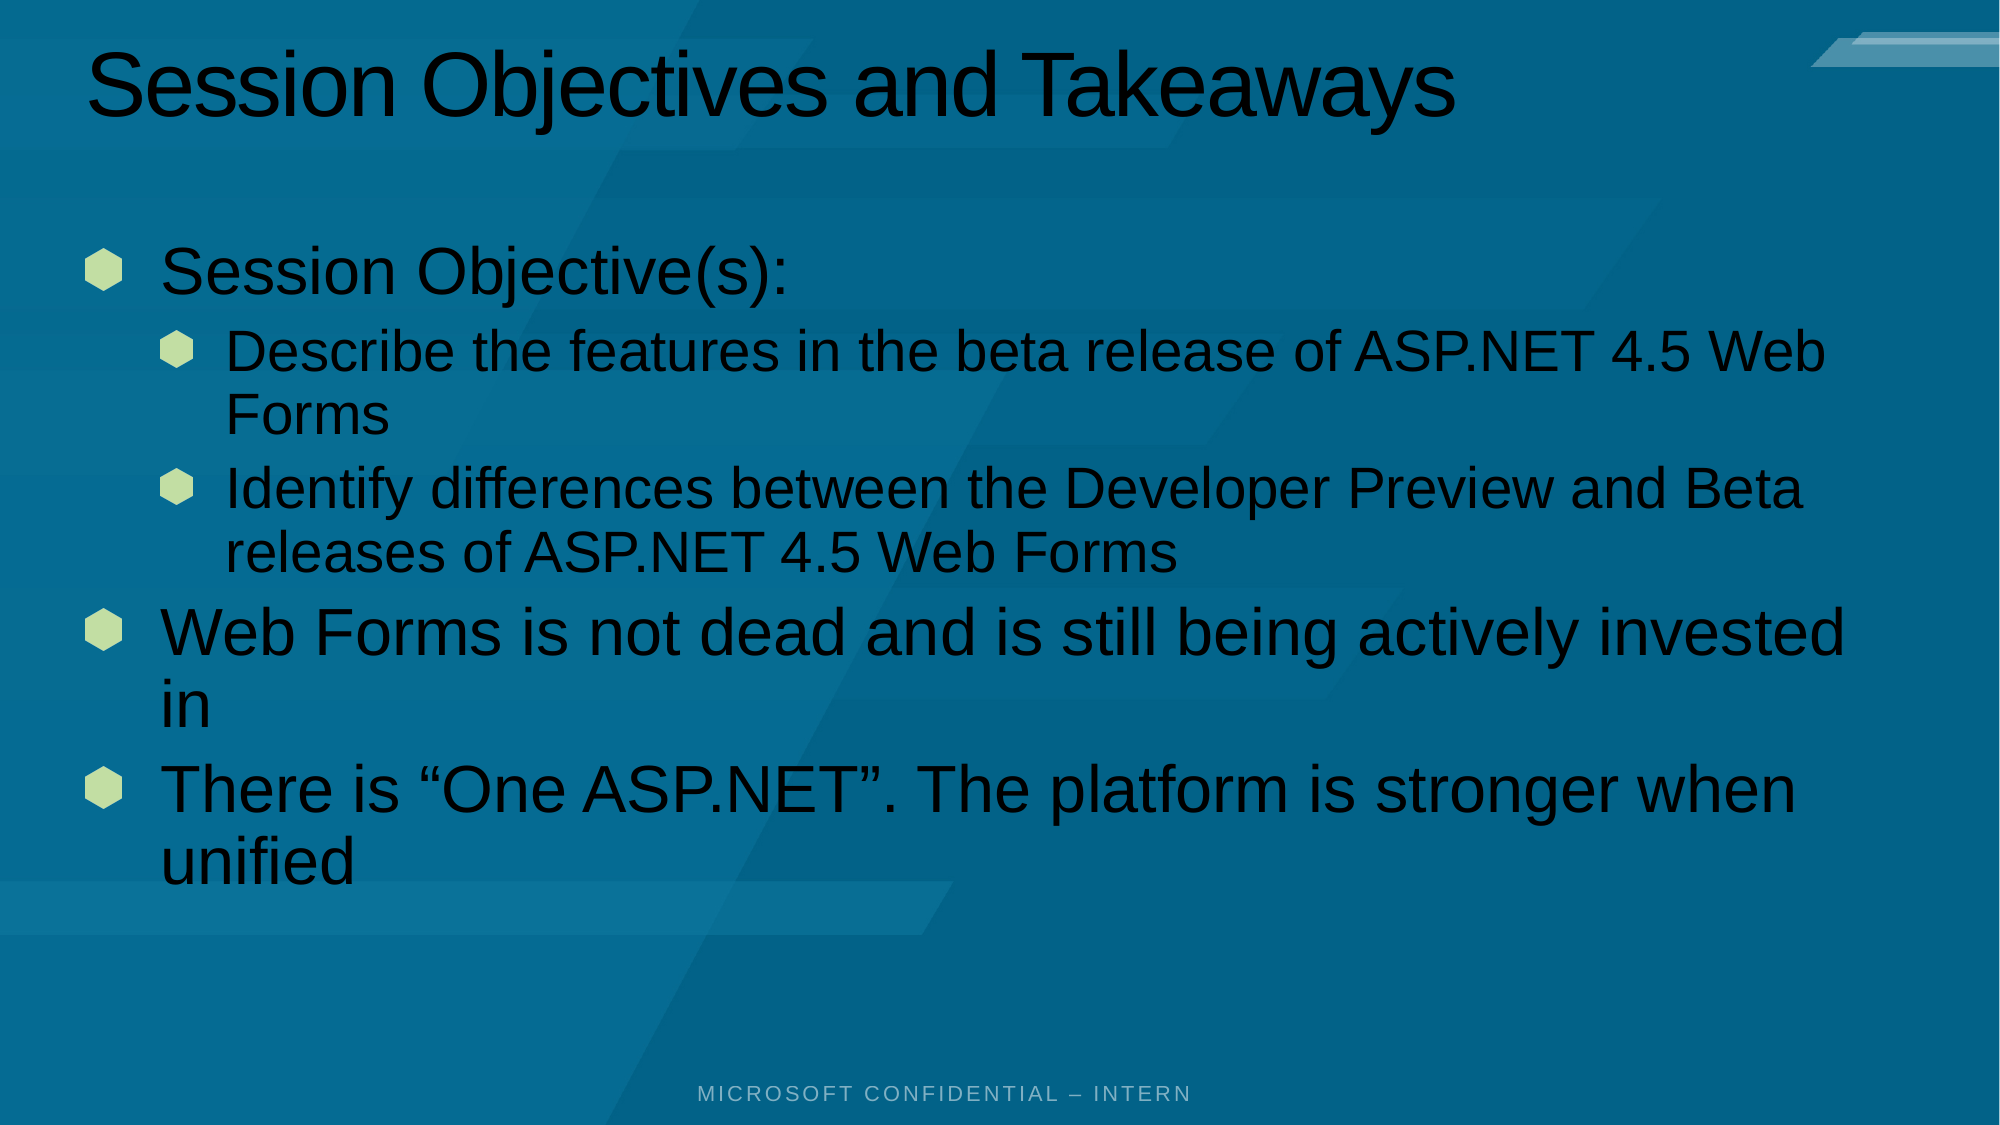

# Session Objectives and Takeaways
Session Objective(s):
Describe the features in the beta release of ASP.NET 4.5 Web Forms
Identify differences between the Developer Preview and Beta releases of ASP.NET 4.5 Web Forms
Web Forms is not dead and is still being actively invested in
There is “One ASP.NET”. The platform is stronger when unified